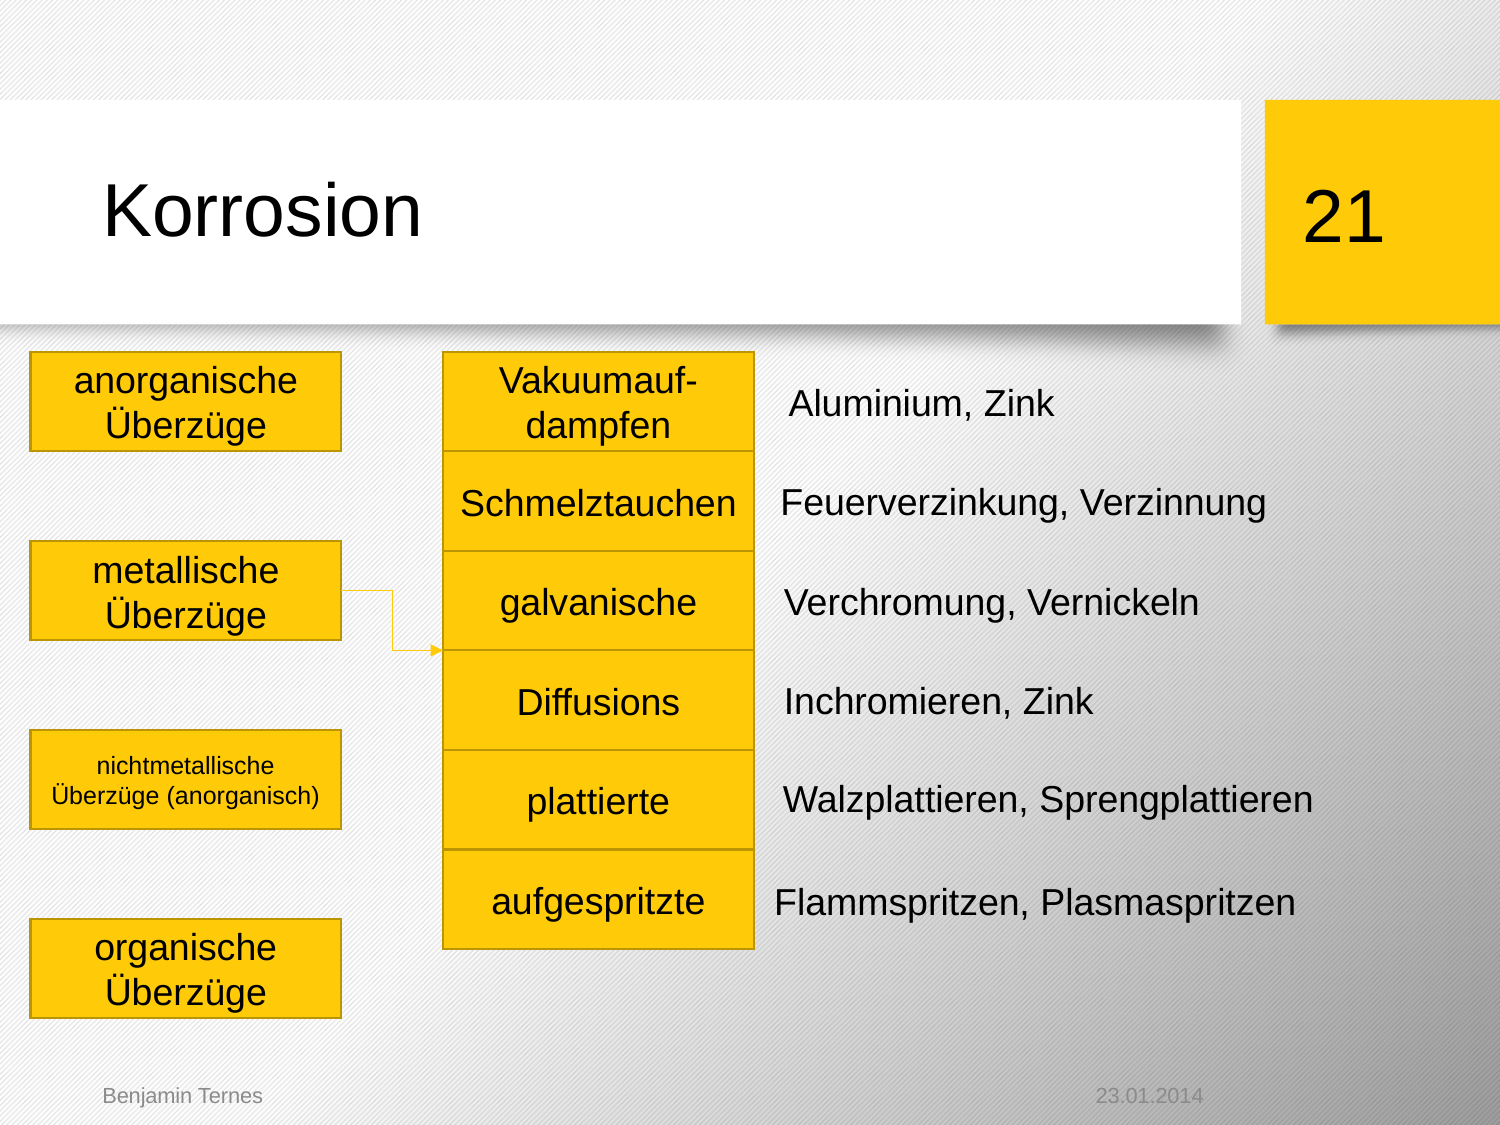

# Korrosion
21
anorganische
Überzüge
Vakuumauf-
dampfen
Aluminium, Zink
Schmelztauchen
Feuerverzinkung, Verzinnung
metallische Überzüge
galvanische
Verchromung, Vernickeln
Diffusions
Inchromieren, Zink
nichtmetallische
Überzüge (anorganisch)
plattierte
Walzplattieren, Sprengplattieren
aufgespritzte
Flammspritzen, Plasmaspritzen
organische
Überzüge
23.01.2014
Benjamin Ternes